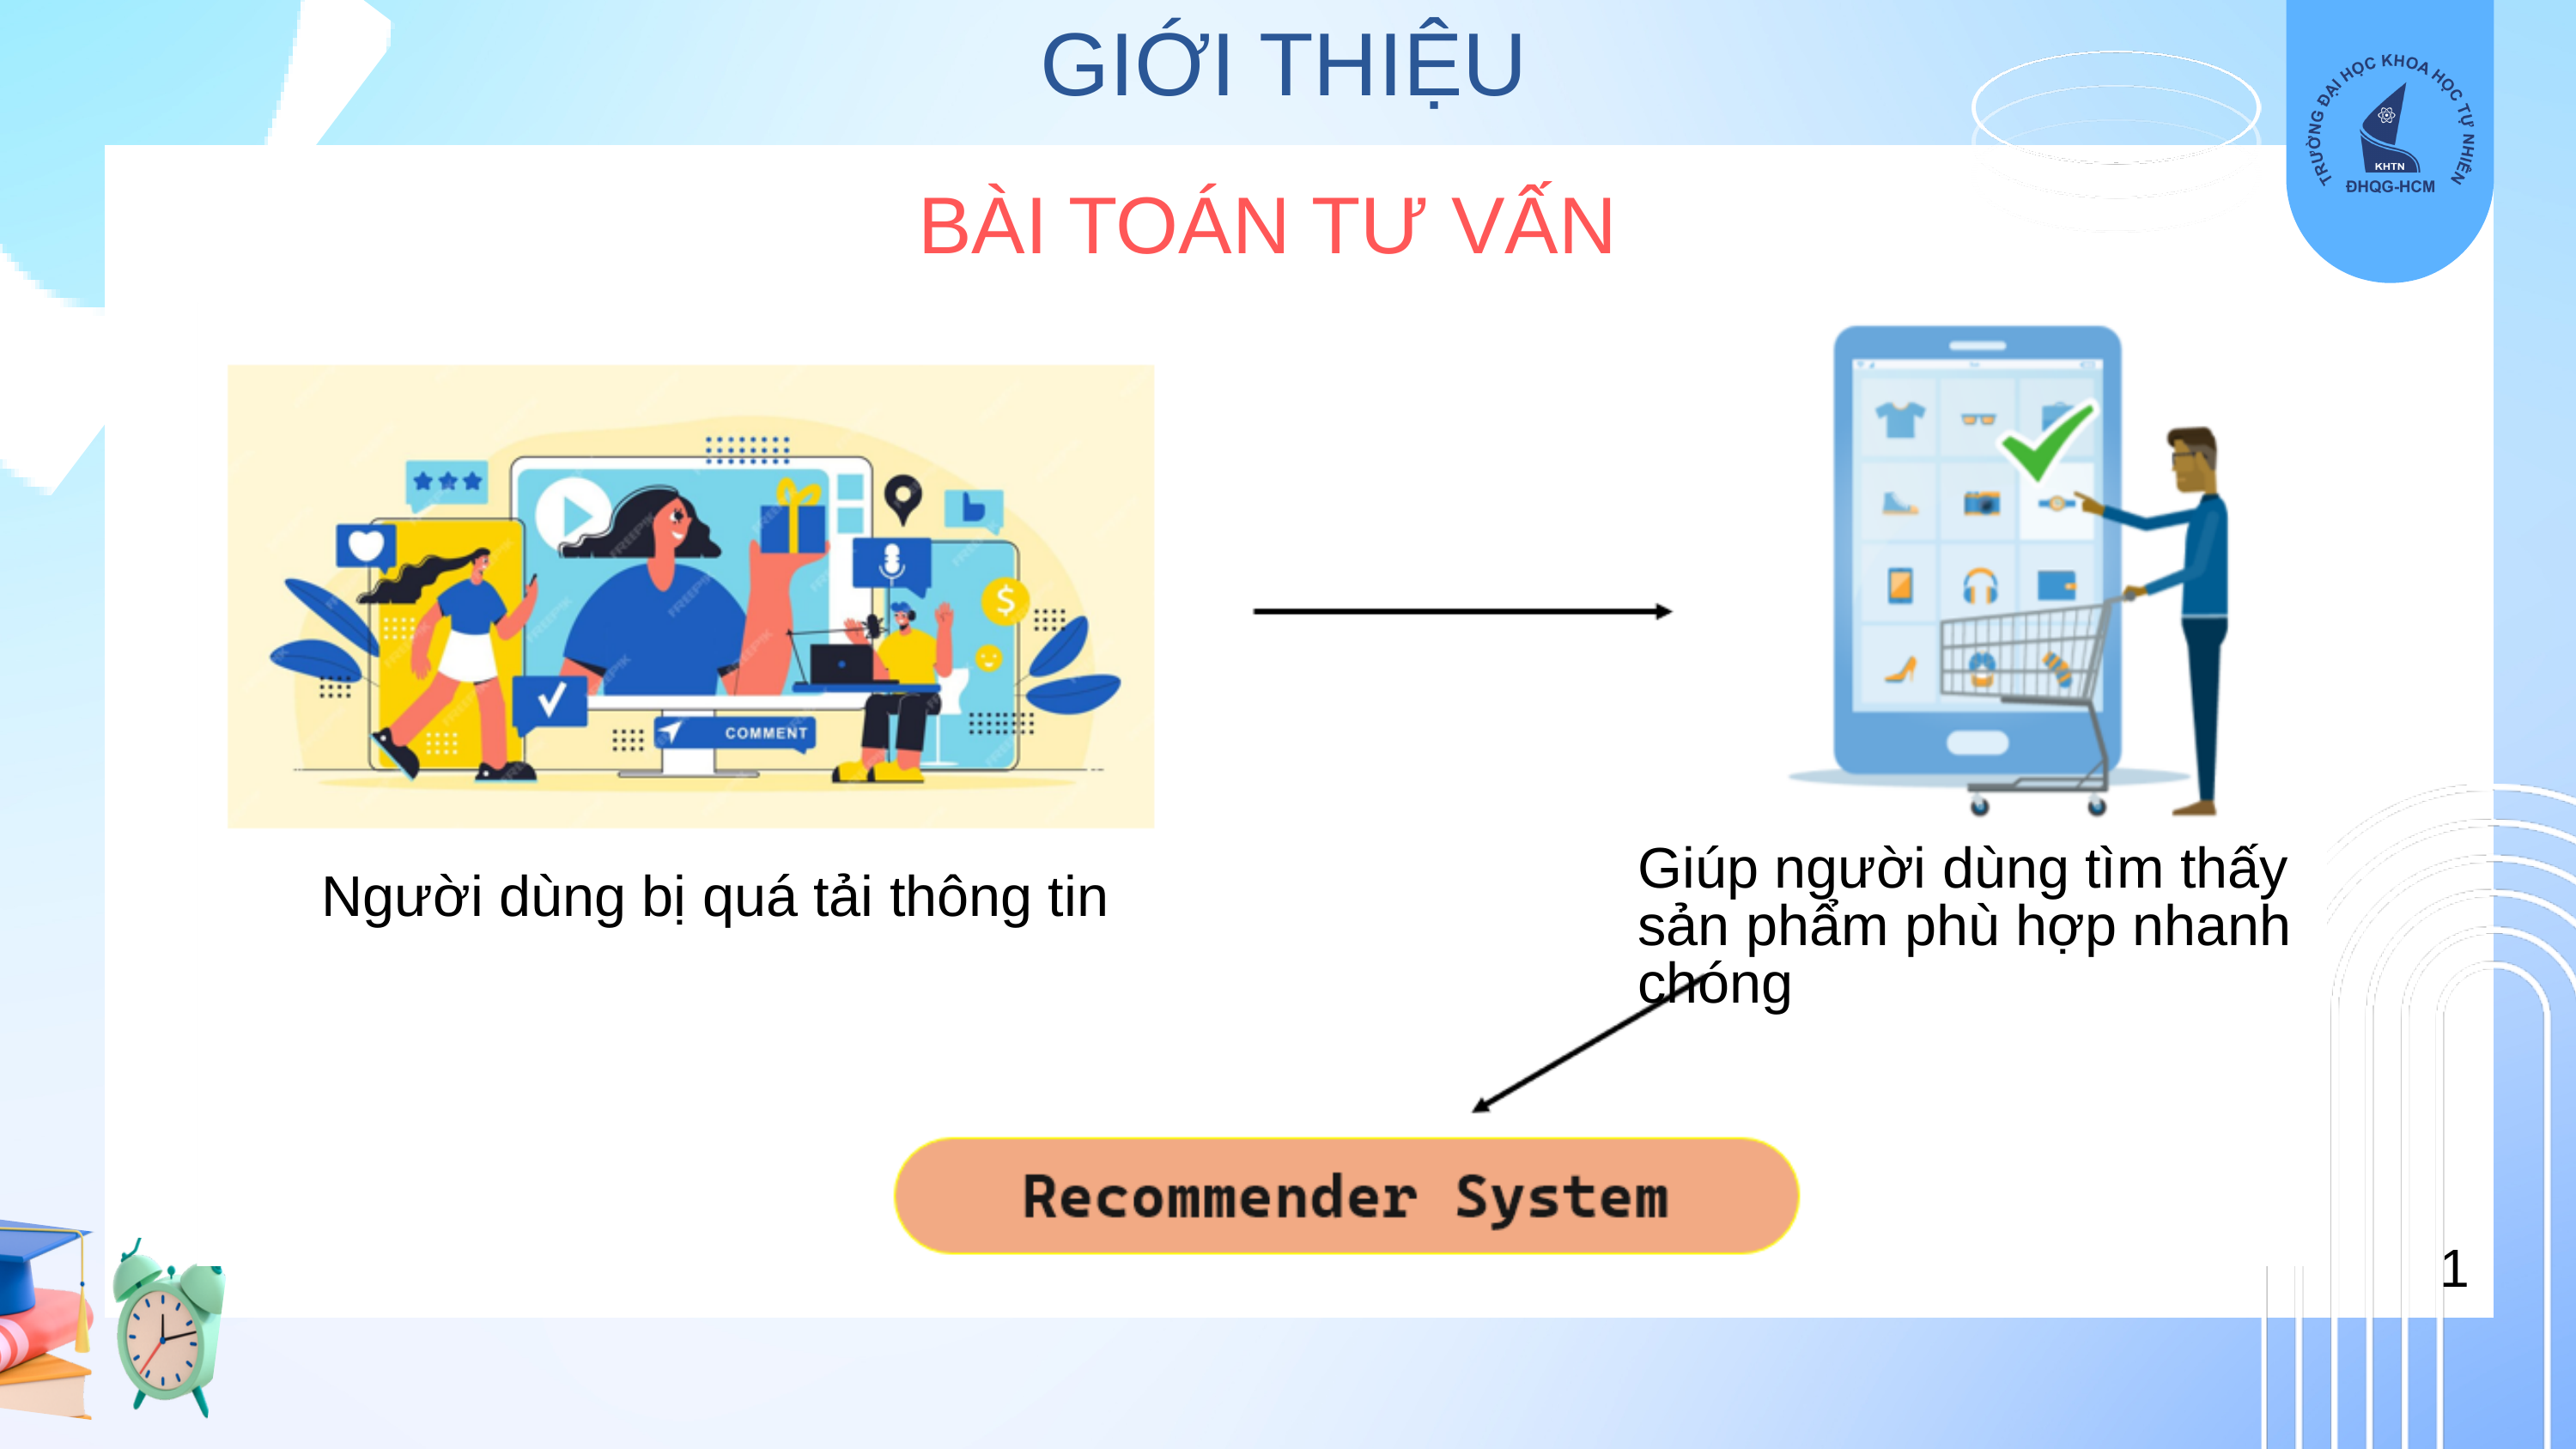

GIỚI THIỆU

BÀI TOÁN TƯ VẤN

Giúp người dùng tìm thấy sản phẩm phù hợp nhanh chóng
Người dùng bị quá tải thông tin
1